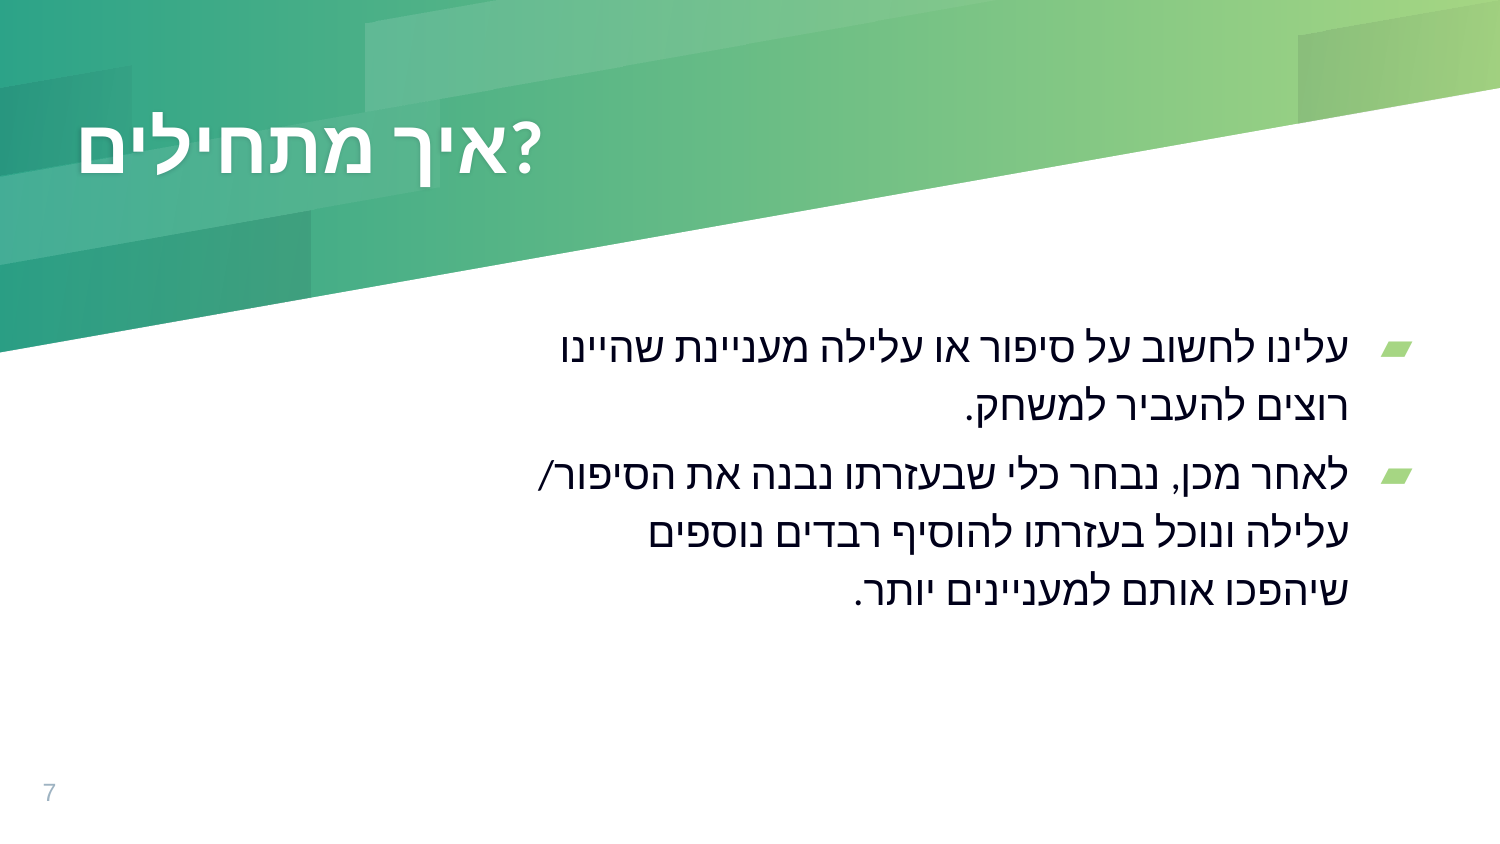

# איך מתחילים?
עלינו לחשוב על סיפור או עלילה מעניינת שהיינו רוצים להעביר למשחק.
לאחר מכן, נבחר כלי שבעזרתו נבנה את הסיפור/ עלילה ונוכל בעזרתו להוסיף רבדים נוספים שיהפכו אותם למעניינים יותר.
7